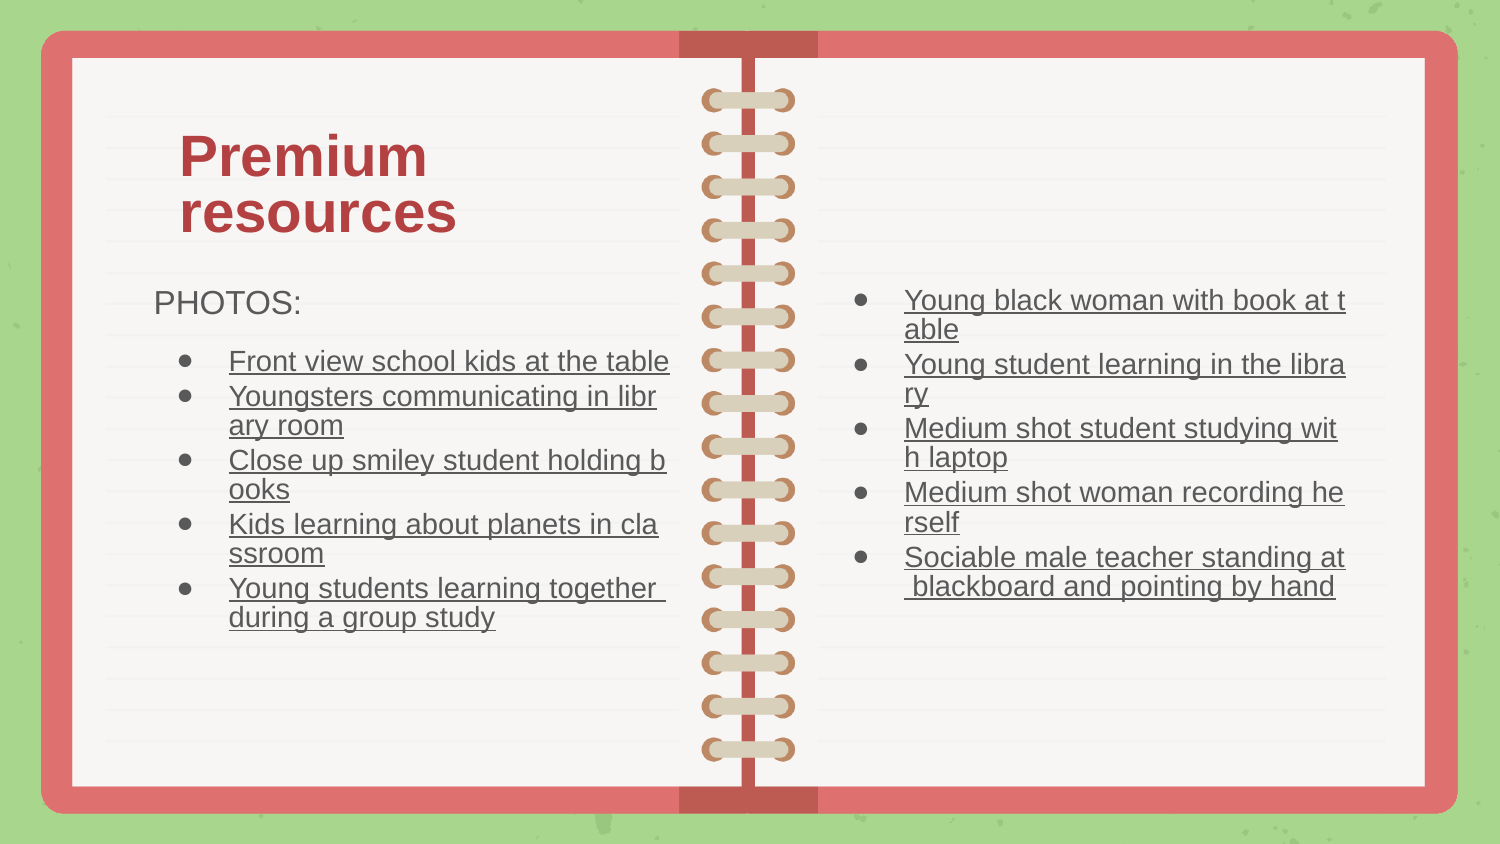

# Premium resources
PHOTOS:
Front view school kids at the table
Youngsters communicating in library room
Close up smiley student holding books
Kids learning about planets in classroom
Young students learning together during a group study
Young black woman with book at table
Young student learning in the library
Medium shot student studying with laptop
Medium shot woman recording herself
Sociable male teacher standing at blackboard and pointing by hand